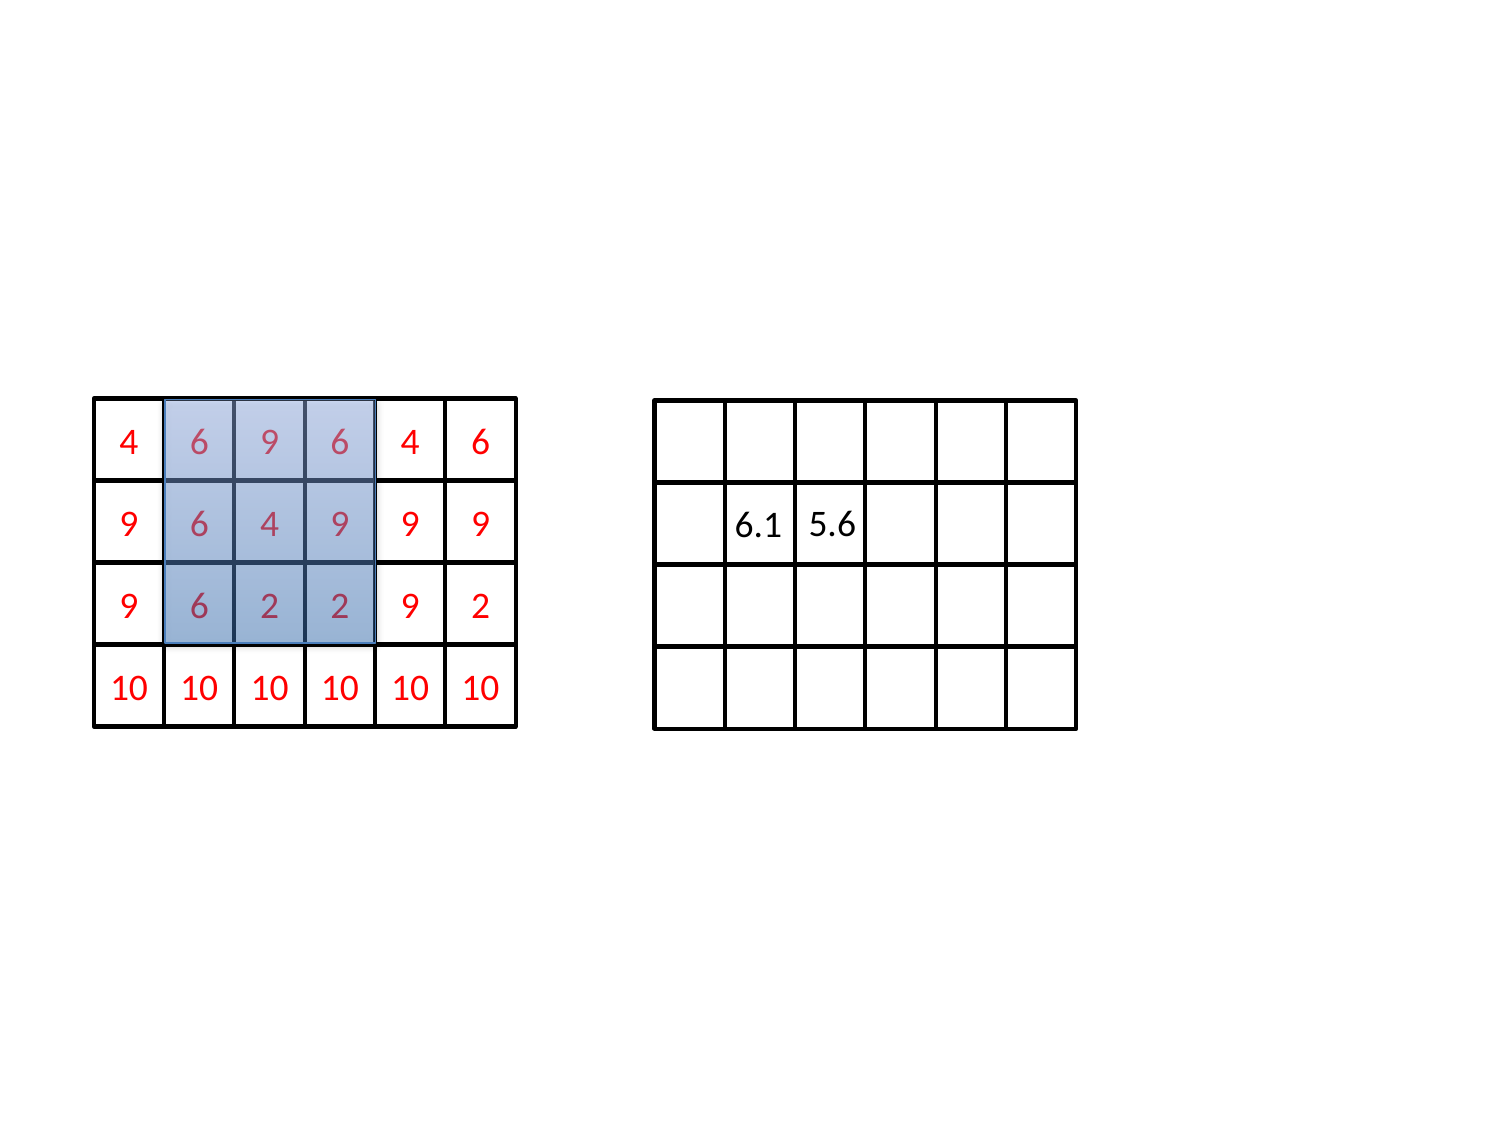

4
6
9
6
4
6

9
6
4
9
9
9

5.6
6.1
9
6
2
2
9
2

10
10
10
10
10
10